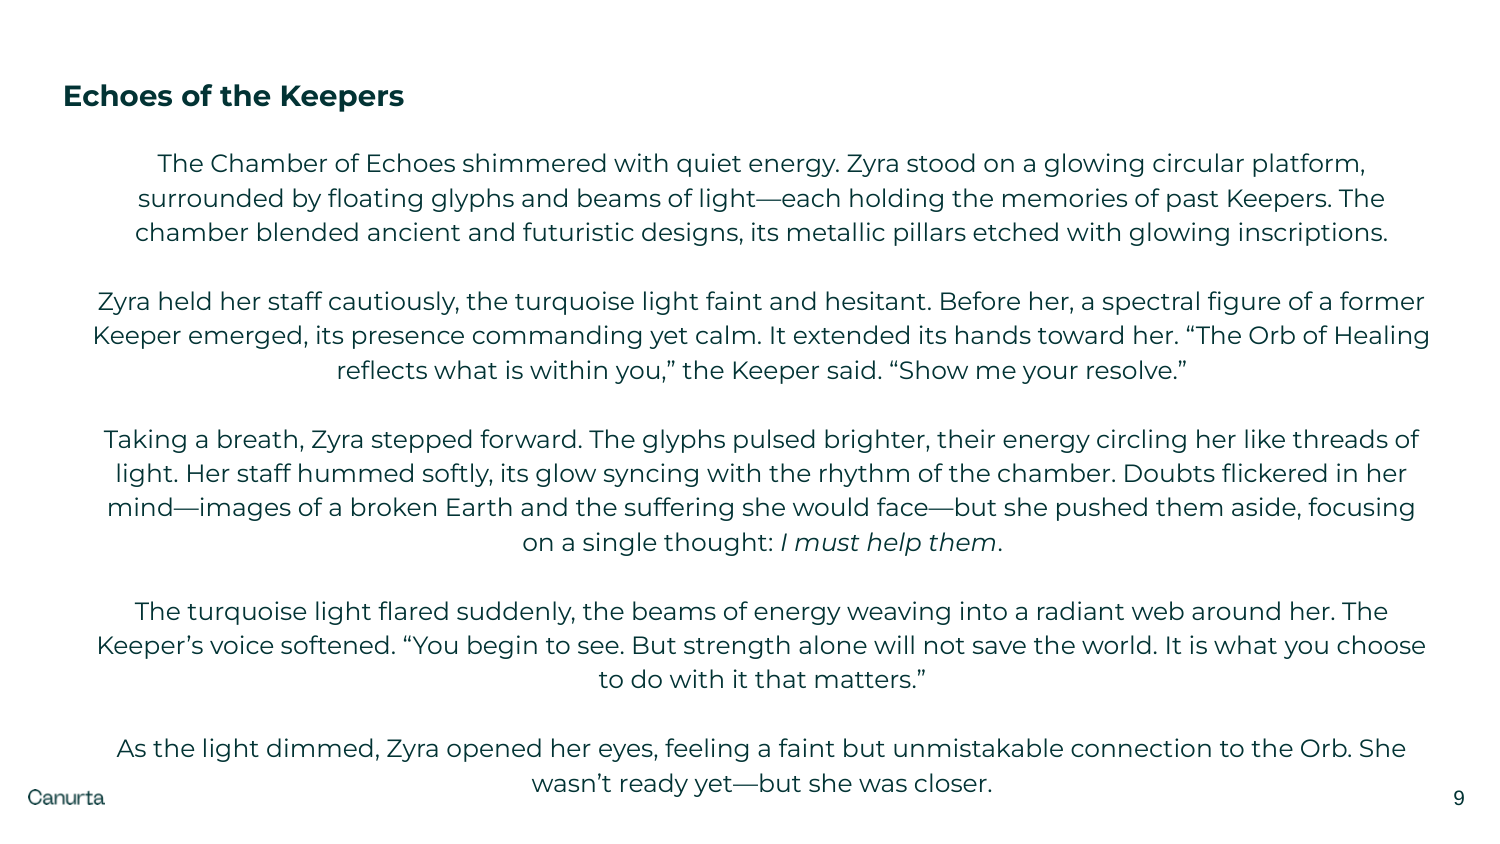

Echoes of the Keepers
The Chamber of Echoes shimmered with quiet energy. Zyra stood on a glowing circular platform, surrounded by floating glyphs and beams of light—each holding the memories of past Keepers. The chamber blended ancient and futuristic designs, its metallic pillars etched with glowing inscriptions.

Zyra held her staff cautiously, the turquoise light faint and hesitant. Before her, a spectral figure of a former Keeper emerged, its presence commanding yet calm. It extended its hands toward her. “The Orb of Healing reflects what is within you,” the Keeper said. “Show me your resolve.”

Taking a breath, Zyra stepped forward. The glyphs pulsed brighter, their energy circling her like threads of light. Her staff hummed softly, its glow syncing with the rhythm of the chamber. Doubts flickered in her mind—images of a broken Earth and the suffering she would face—but she pushed them aside, focusing on a single thought: I must help them.

The turquoise light flared suddenly, the beams of energy weaving into a radiant web around her. The Keeper’s voice softened. “You begin to see. But strength alone will not save the world. It is what you choose to do with it that matters.”

As the light dimmed, Zyra opened her eyes, feeling a faint but unmistakable connection to the Orb. She wasn’t ready yet—but she was closer.
9